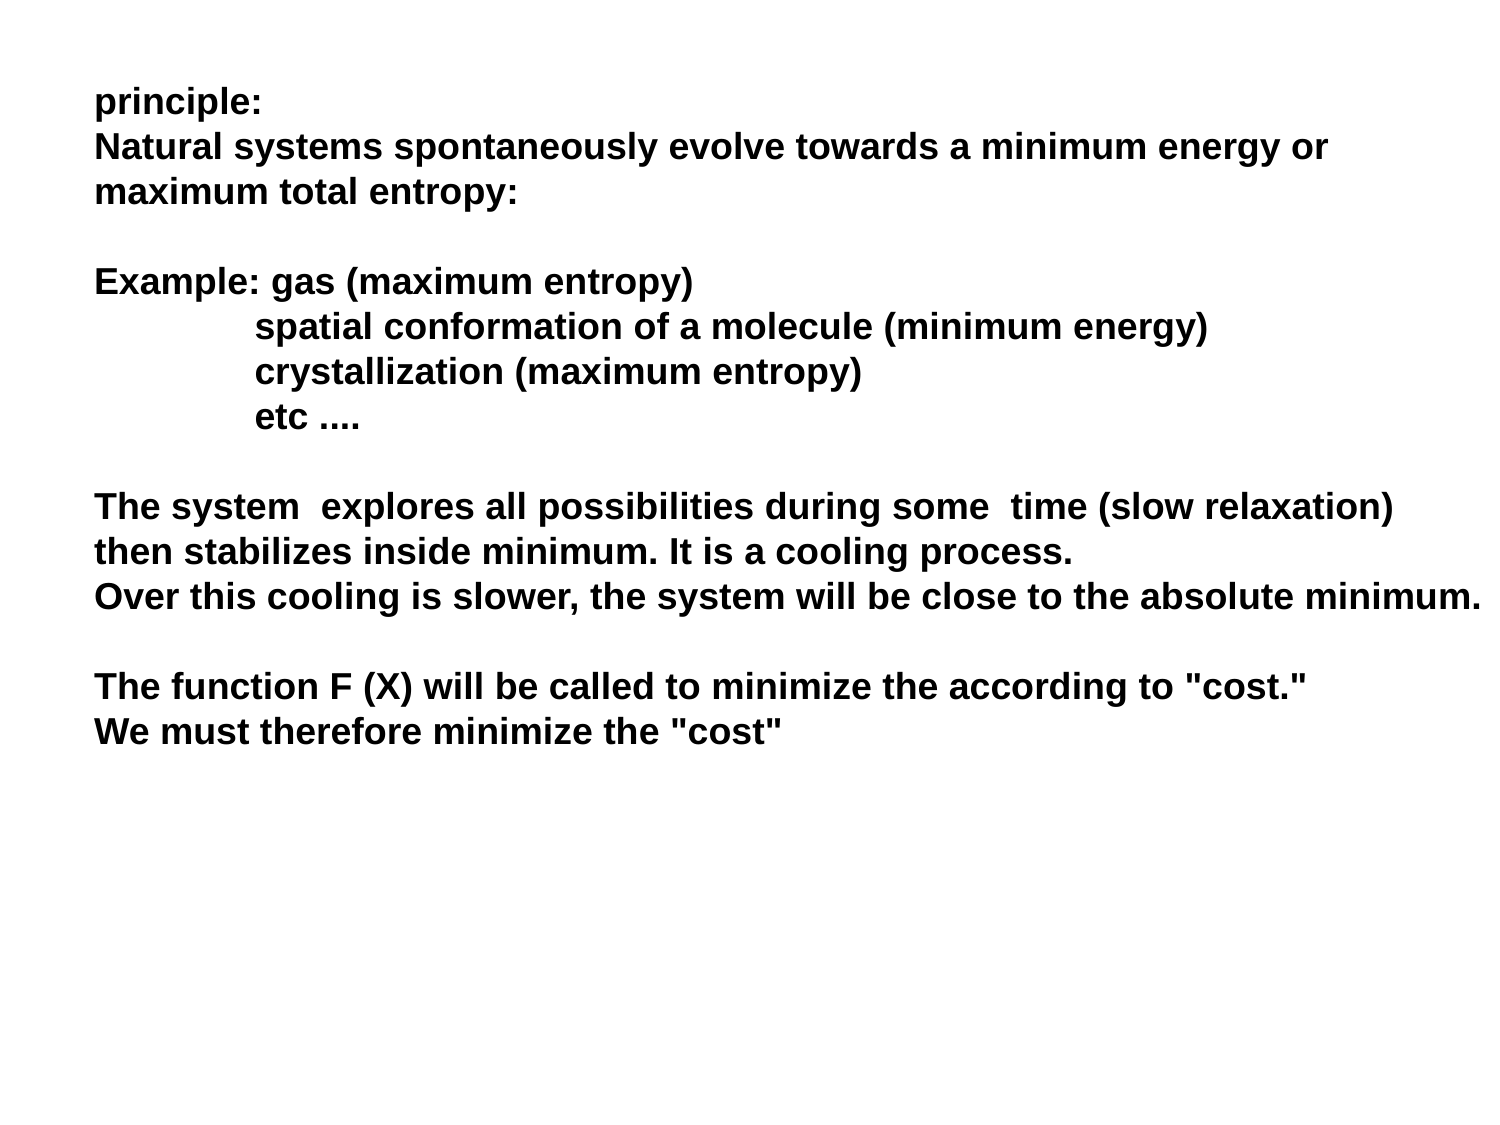

principle:
Natural systems spontaneously evolve towards a minimum energy or
maximum total entropy:

Example: gas (maximum entropy)
	 spatial conformation of a molecule (minimum energy)
	 crystallization (maximum entropy)
	 etc ....

The system  explores all possibilities during some  time (slow relaxation)
then stabilizes inside minimum. It is a cooling process.
Over this cooling is slower, the system will be close to the absolute minimum.

The function F (X) will be called to minimize the according to "cost."
We must therefore minimize the "cost"